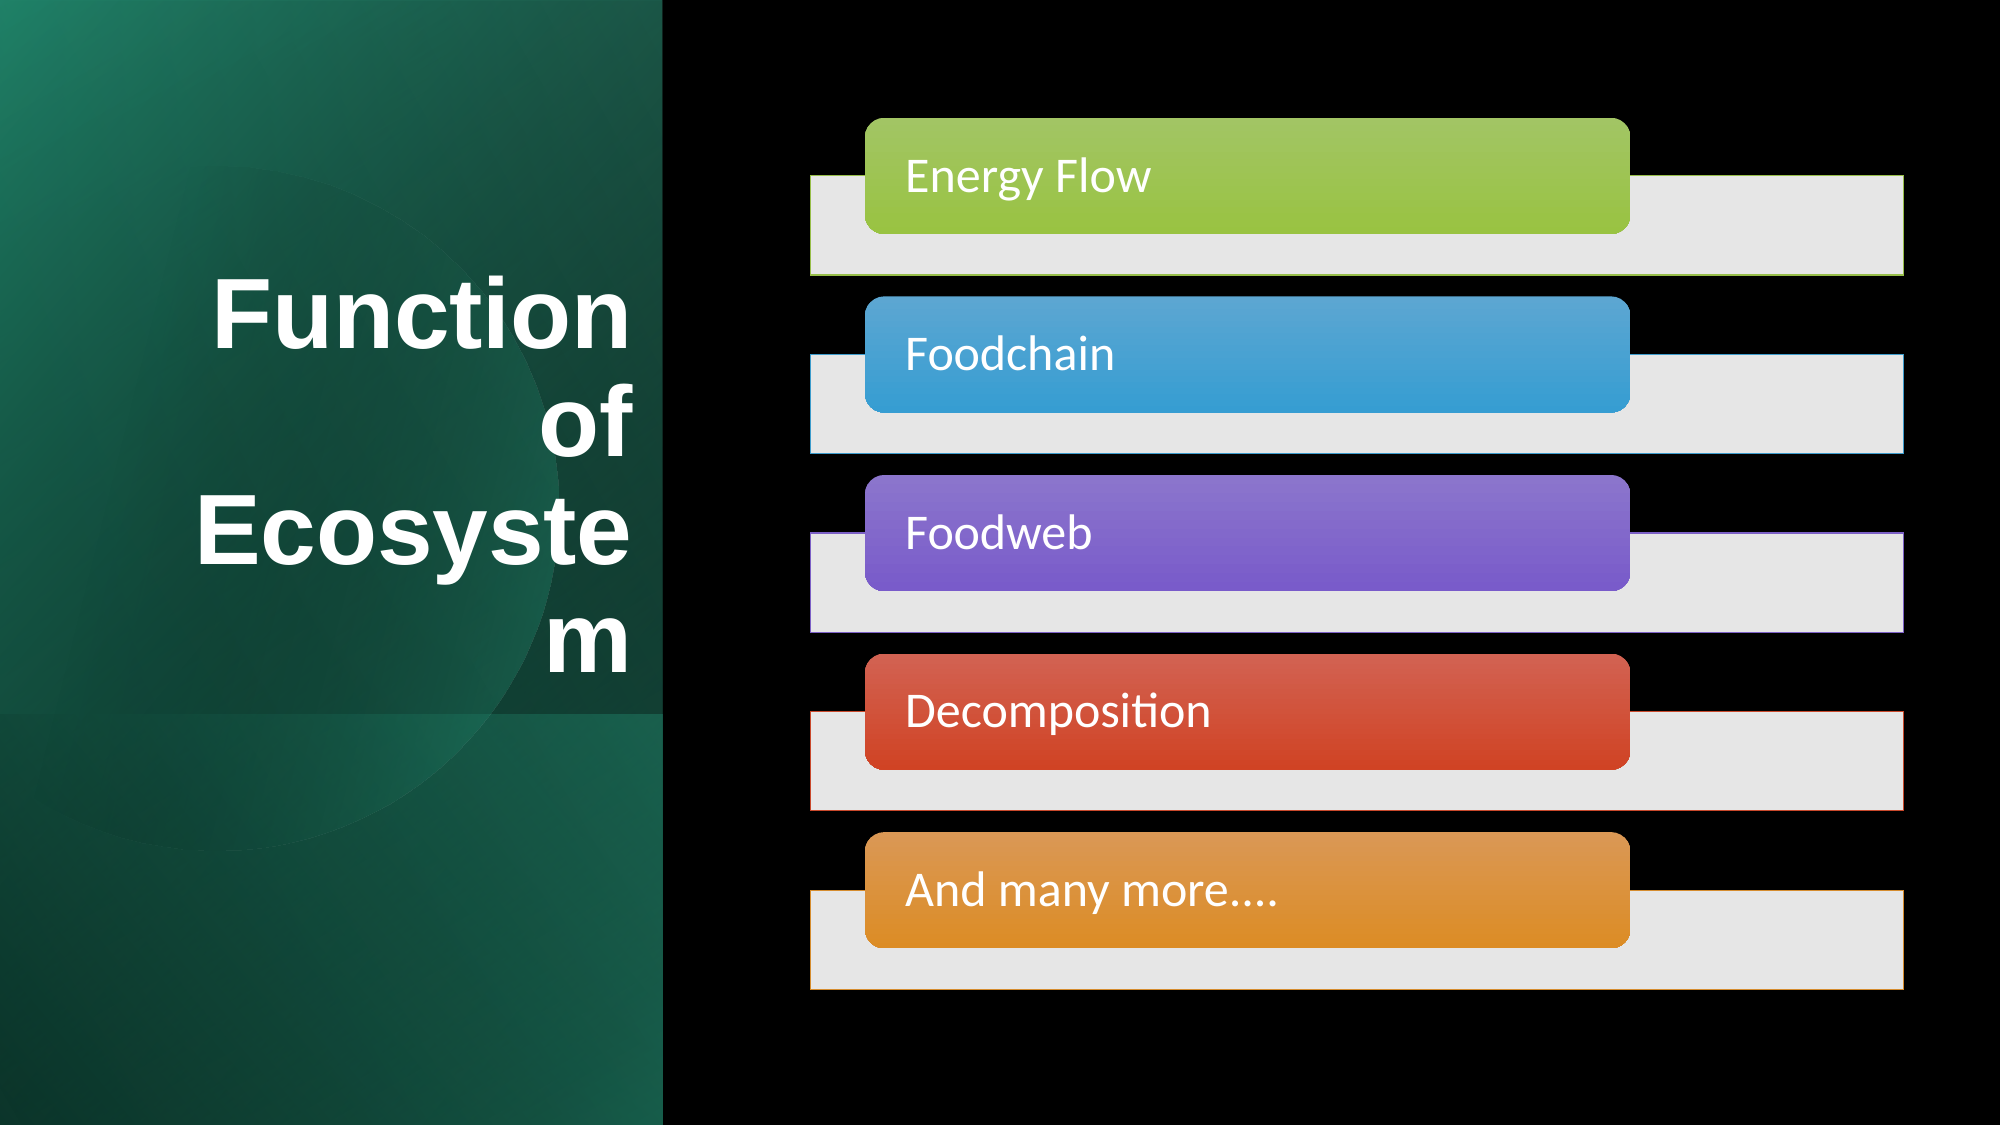

Energy Flow
Foodchain
Foodweb
Decomposition
And many more....

# Function of Ecosystem